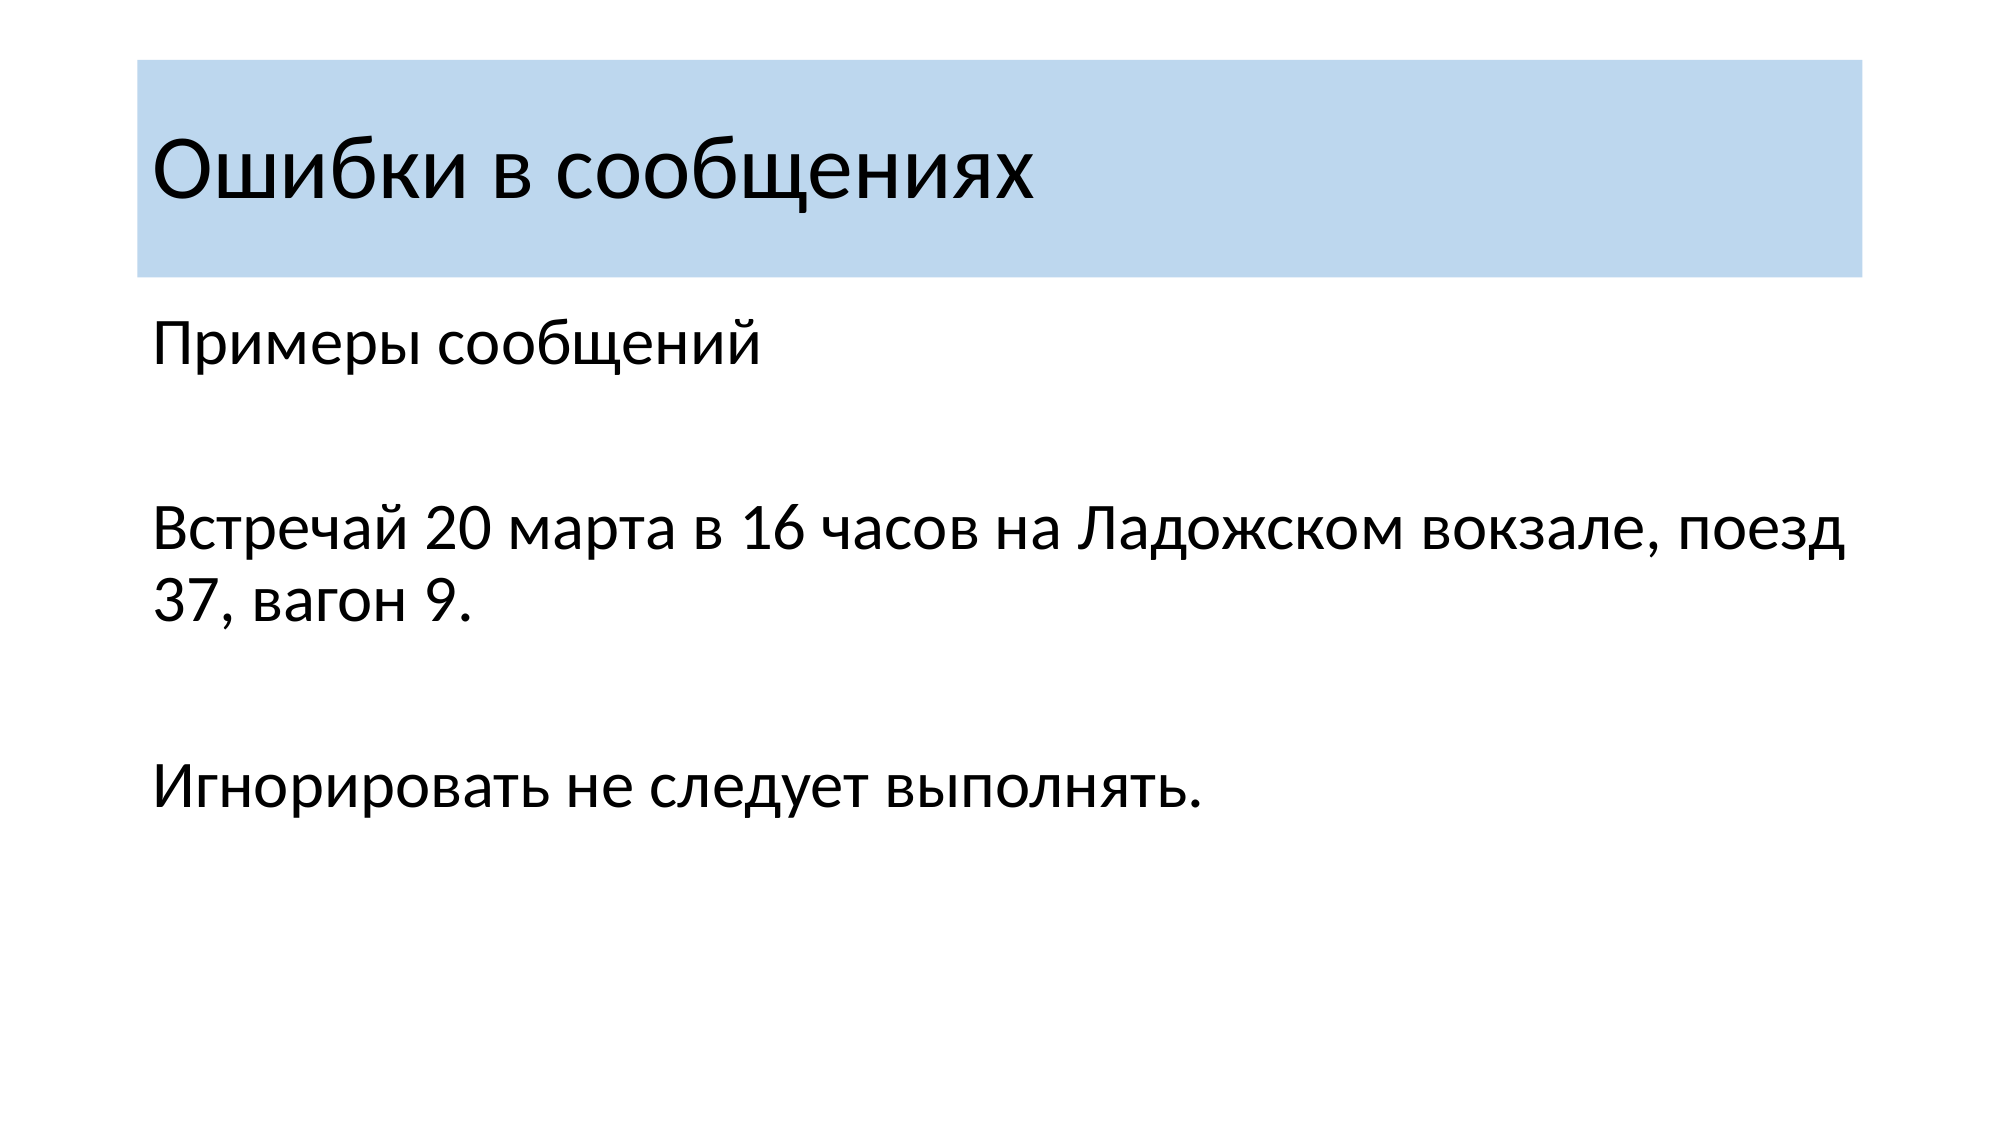

# Ошибки в сообщениях
Примеры сообщений

Встречай 20 марта в 16 часов на Ладожском вокзале, поезд 37, вагон 9.

Игнорировать не следует выполнять.